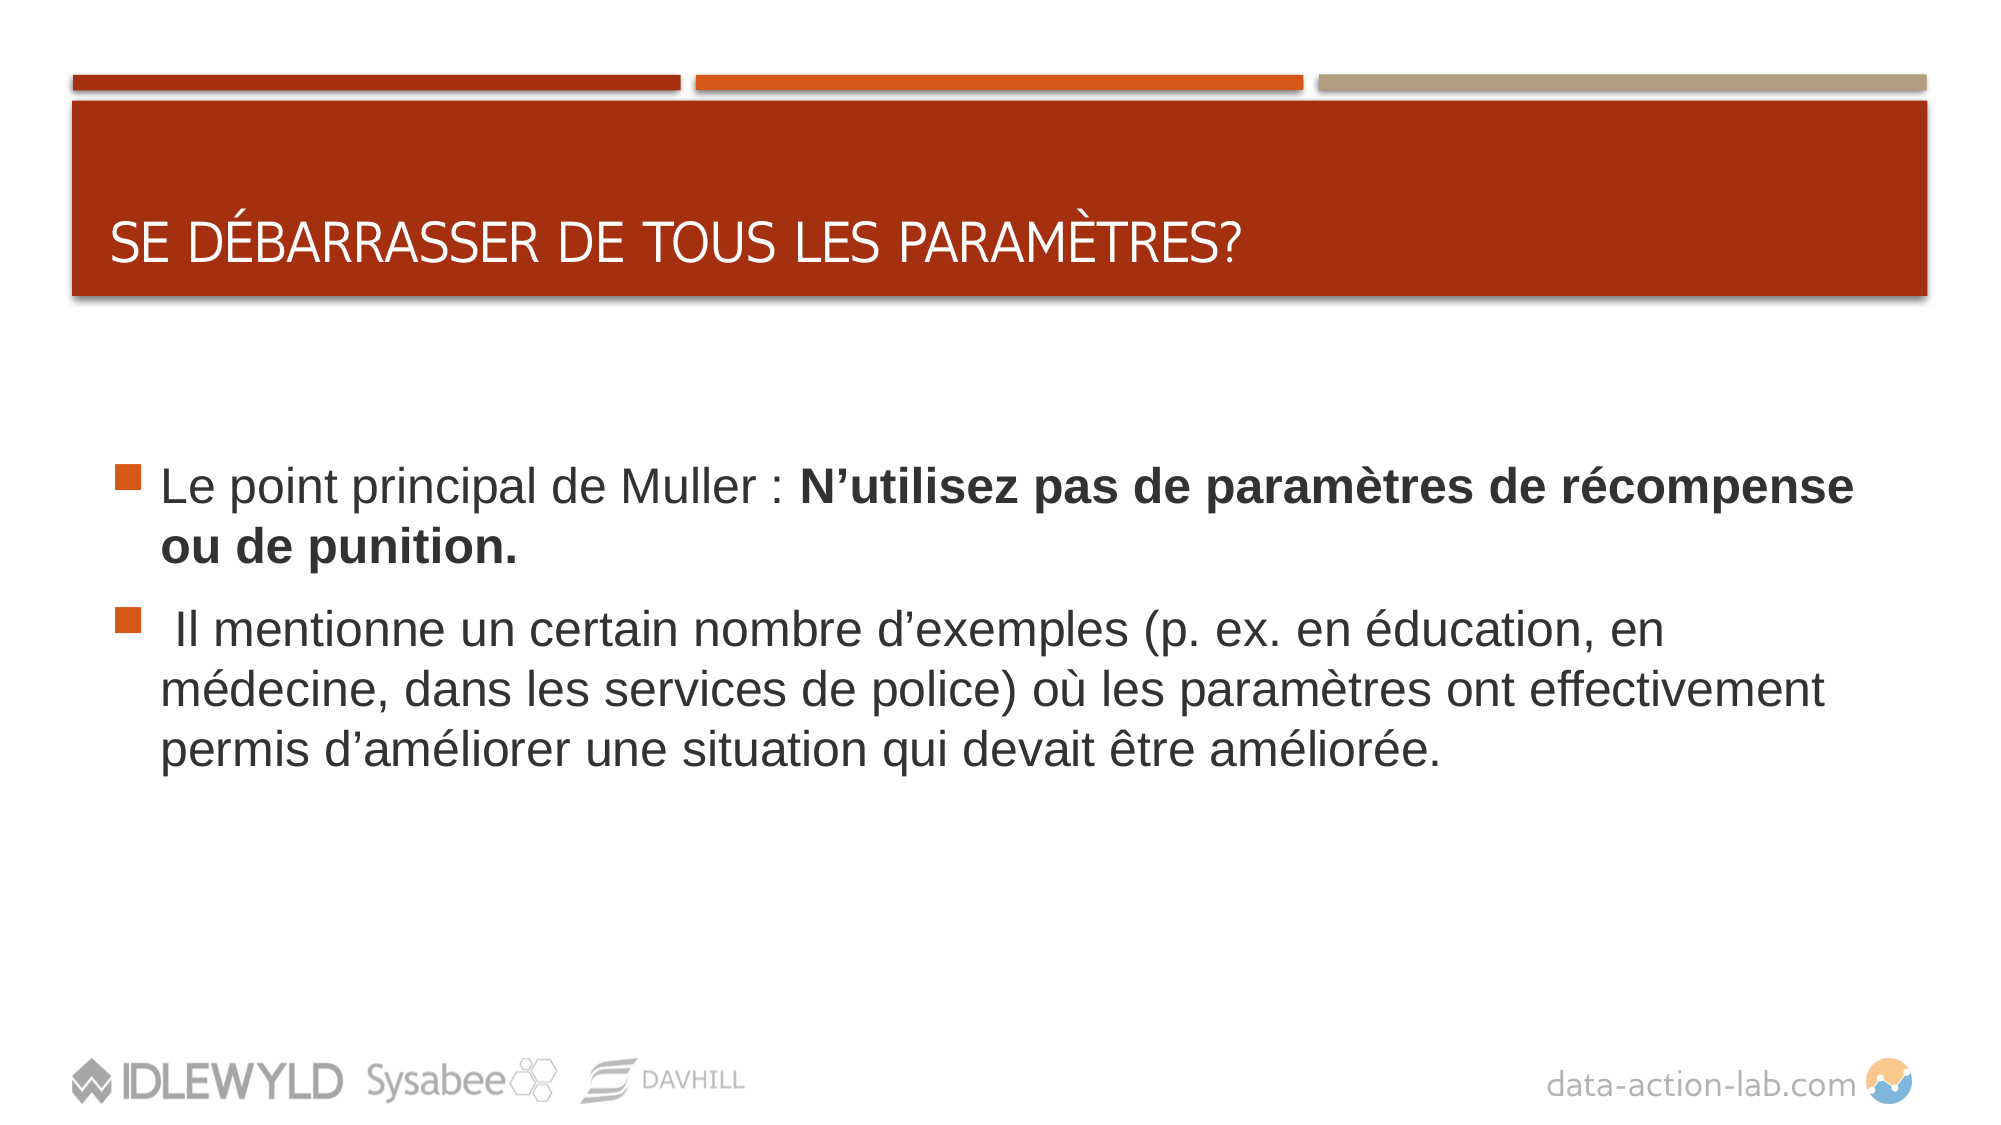

# Se débarrasser de tous les paramètres?
Le point principal de Muller : N’utilisez pas de paramètres de récompense ou de punition.
 Il mentionne un certain nombre d’exemples (p. ex. en éducation, en médecine, dans les services de police) où les paramètres ont effectivement permis d’améliorer une situation qui devait être améliorée.